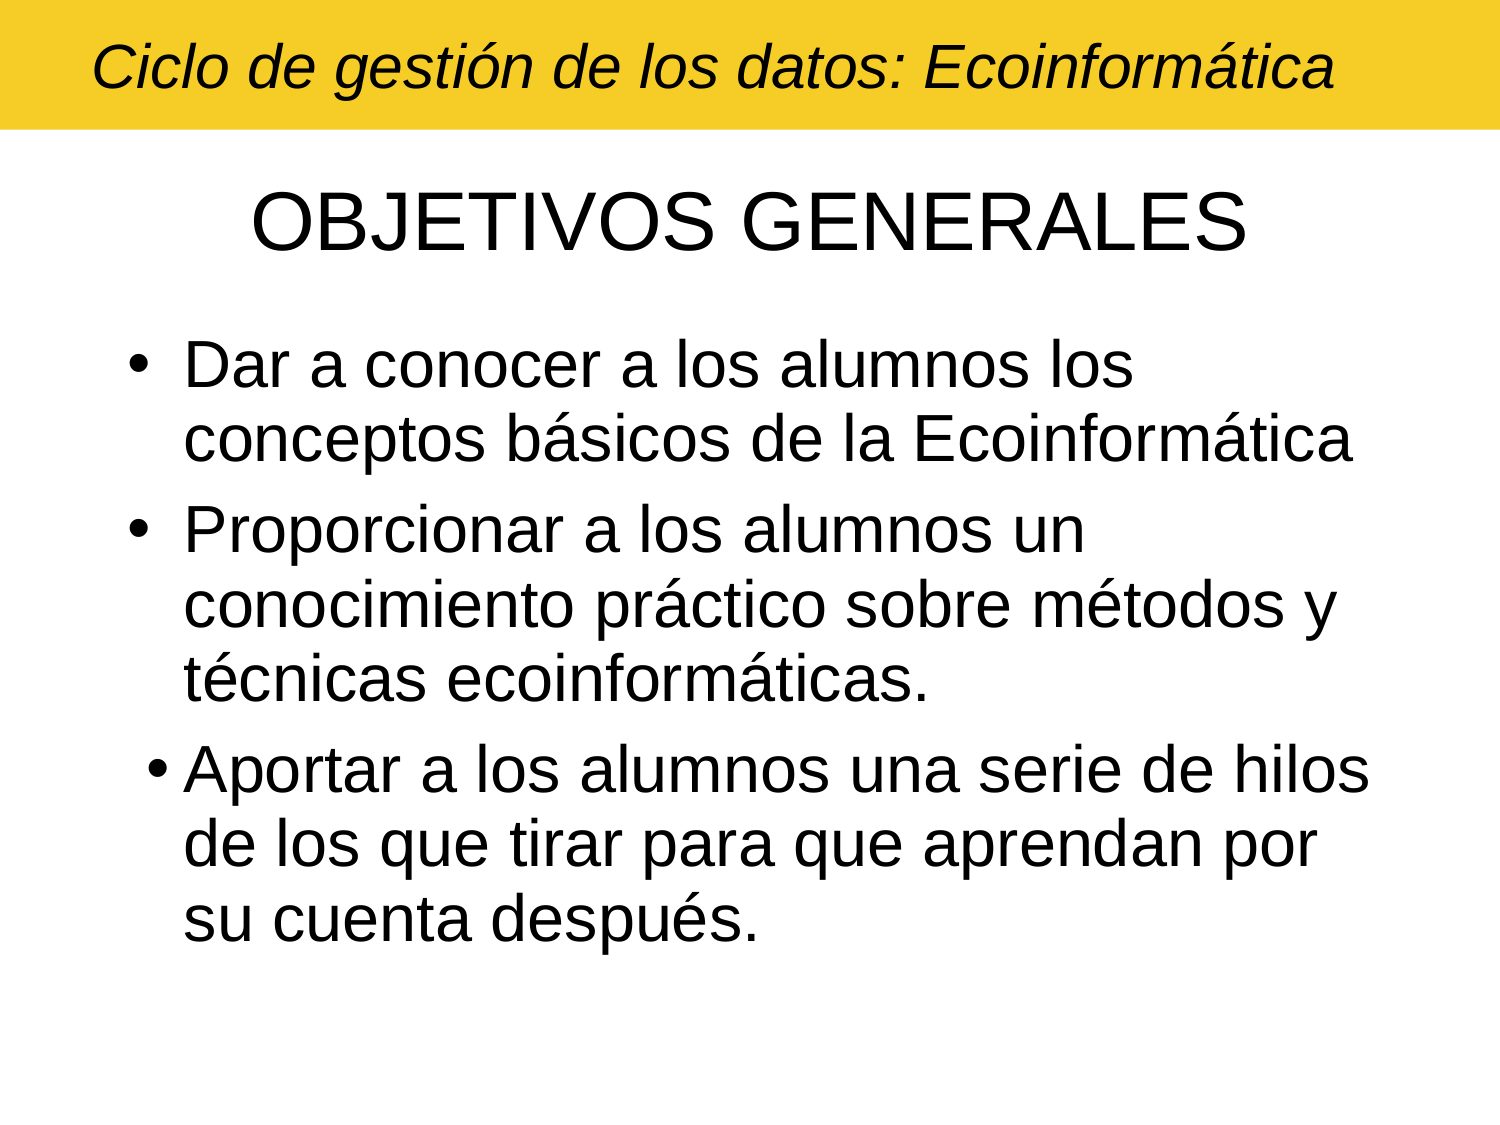

# OBJETIVOS GENERALES
Dar a conocer a los alumnos los conceptos básicos de la Ecoinformática
Proporcionar a los alumnos un conocimiento práctico sobre métodos y técnicas ecoinformáticas.
Aportar a los alumnos una serie de hilos de los que tirar para que aprendan por su cuenta después.